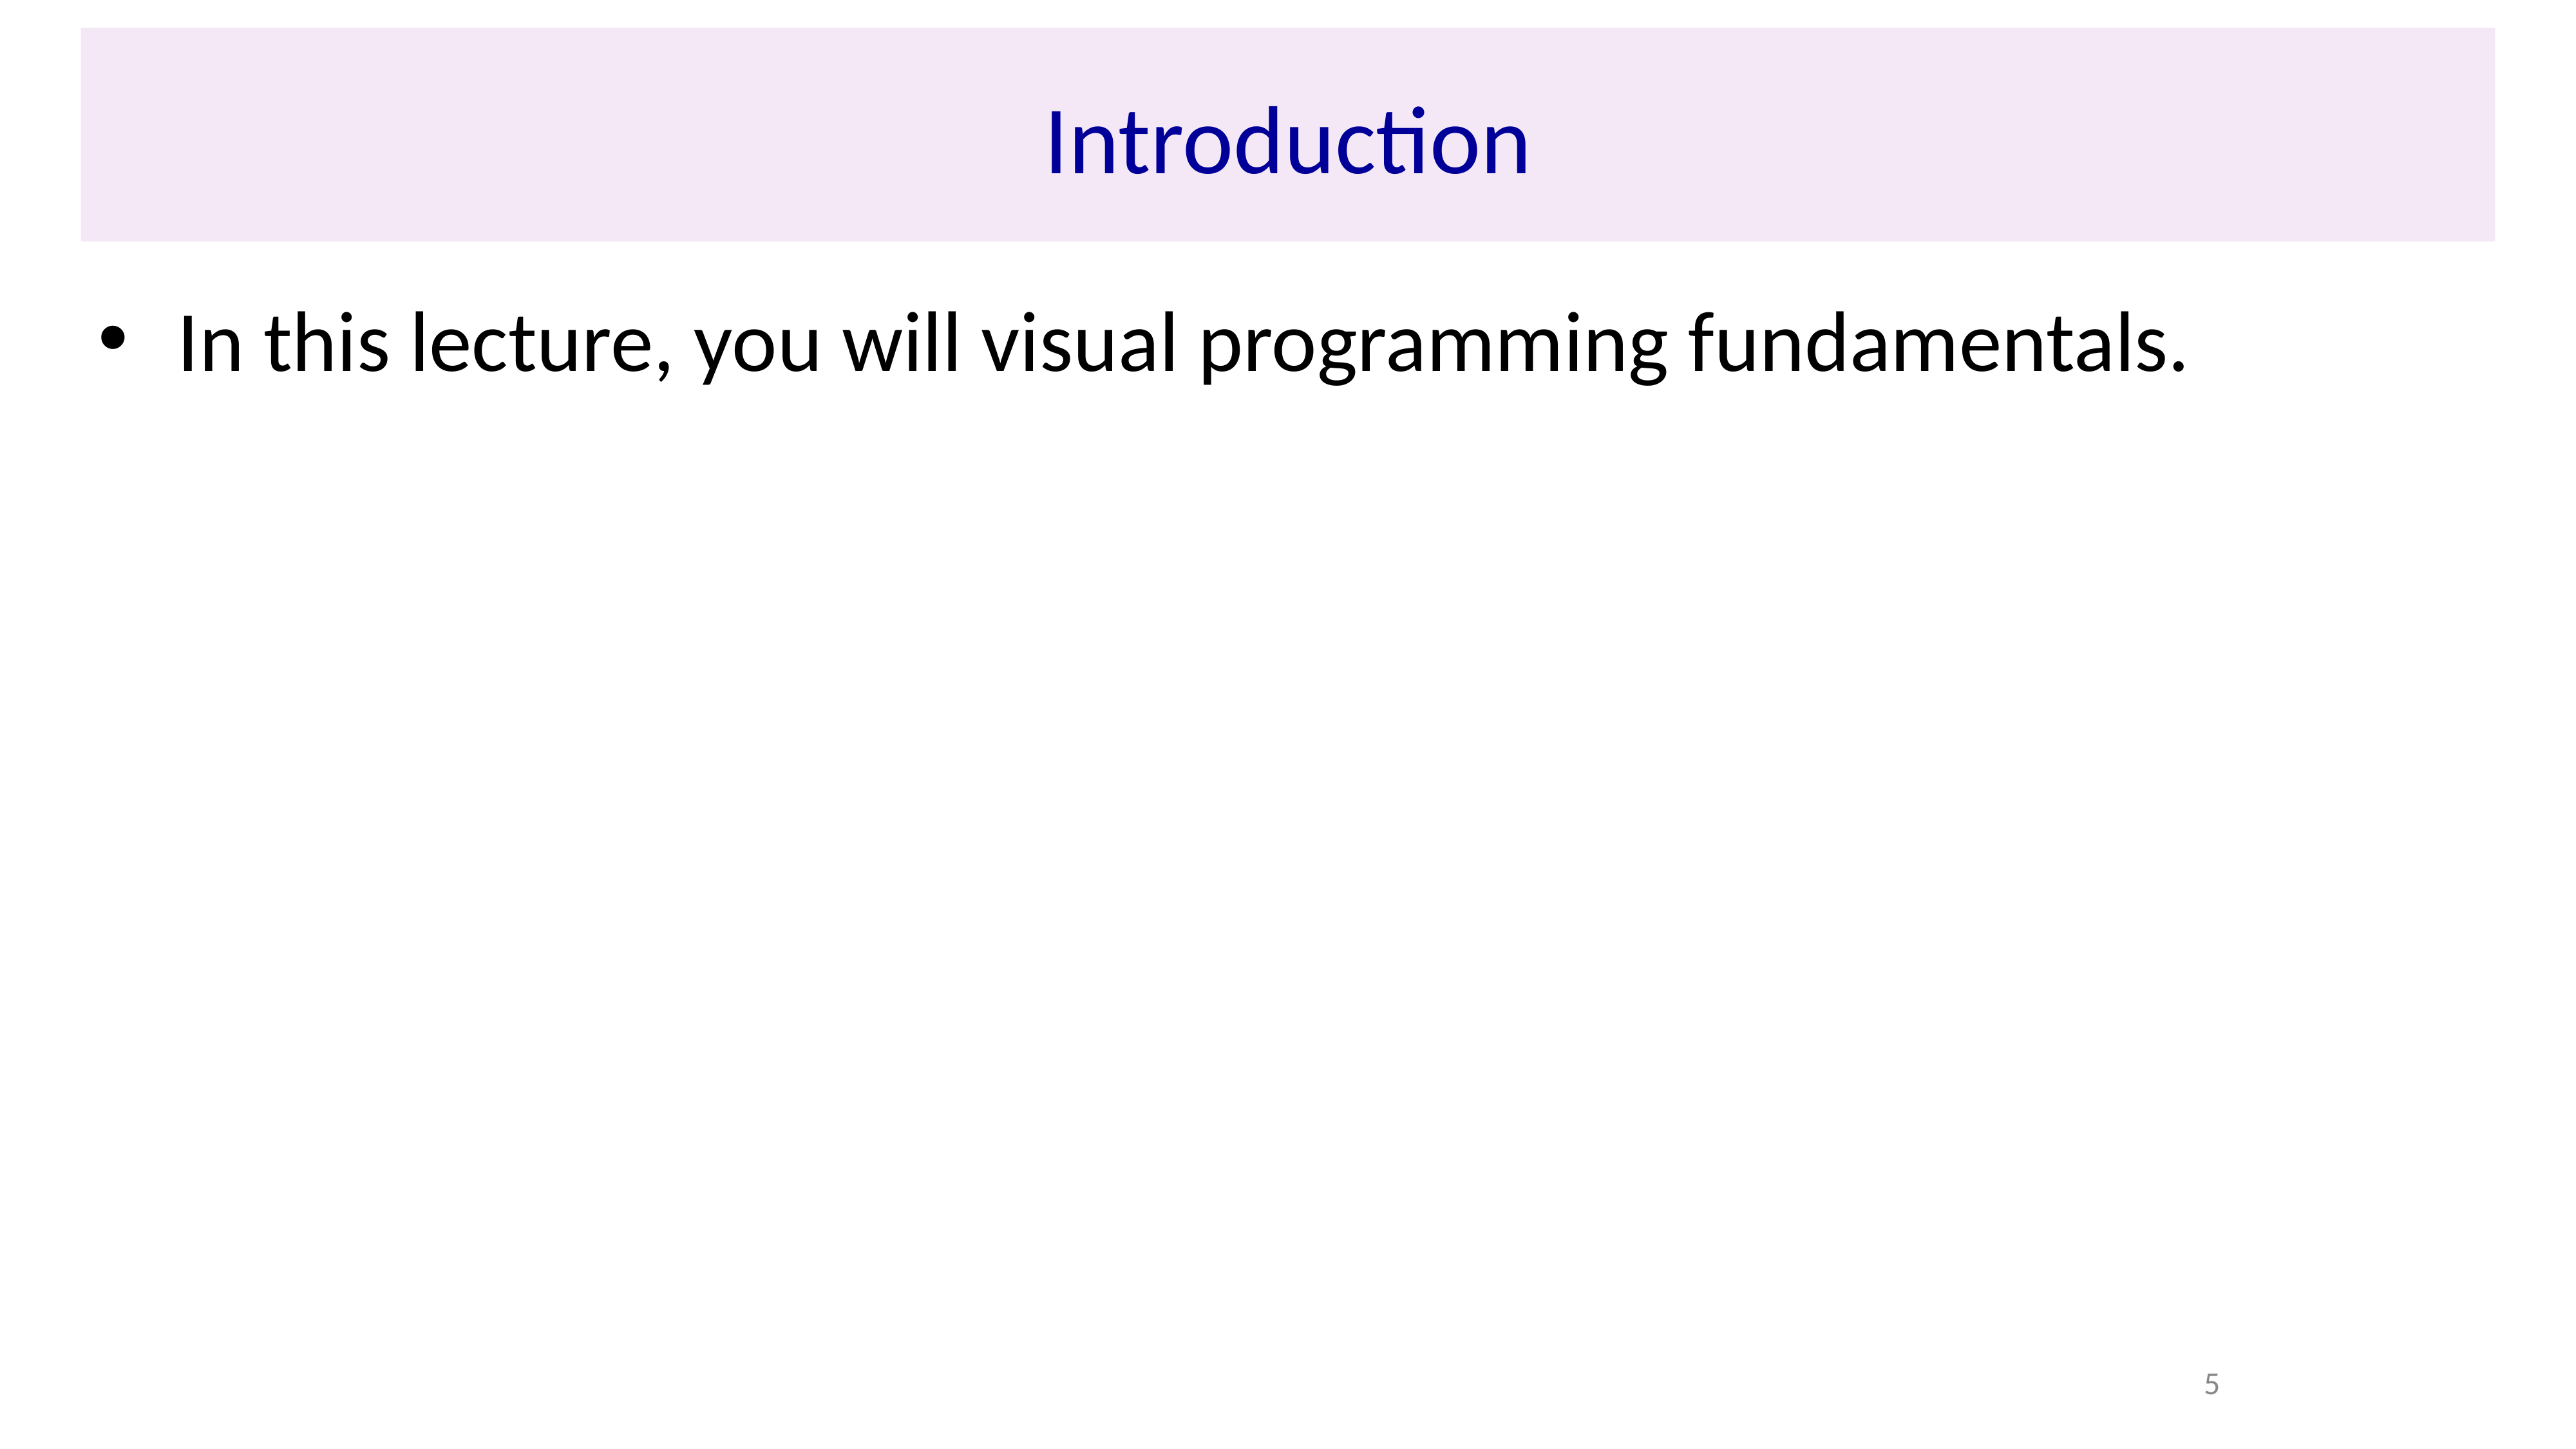

# Introduction
In this lecture, you will visual programming fundamentals.
5